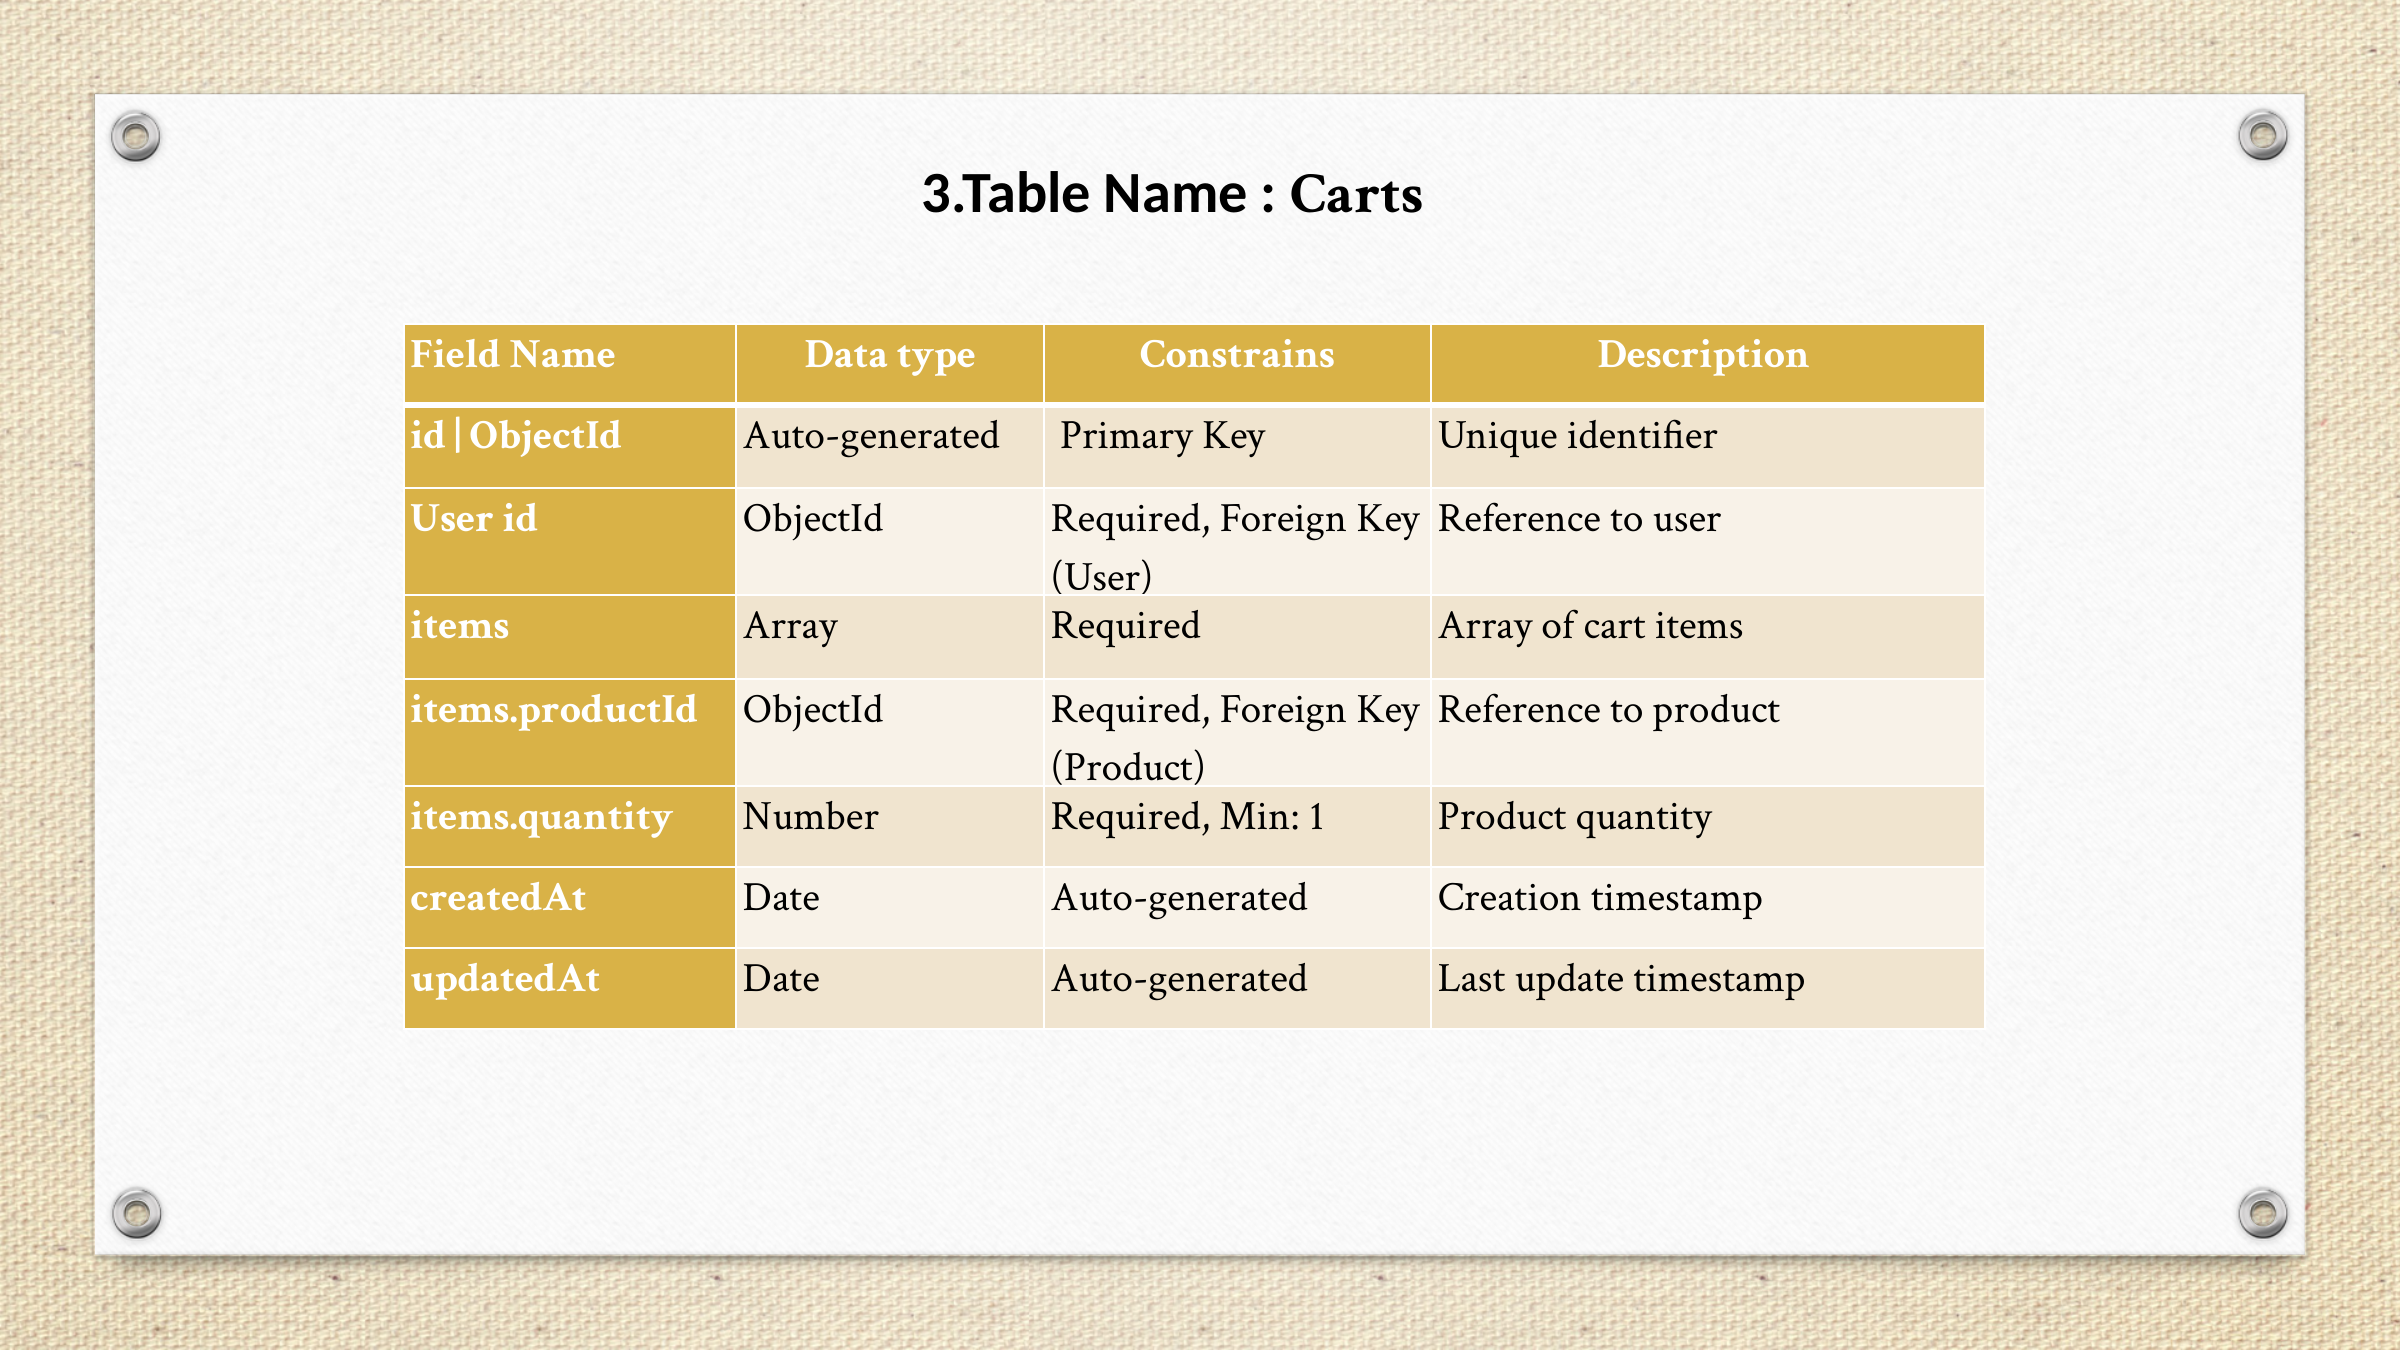

3.Table Name : Carts

| Field Name | Data type | Constrains | Description |
| --- | --- | --- | --- |
| id | ObjectId | Auto-generated | Primary Key | Unique identifier |
| User id | ObjectId | Required, Foreign Key (User) | Reference to user |
| items | Array | Required | Array of cart items |
| items.productId | ObjectId | Required, Foreign Key (Product) | Reference to product |
| items.quantity | Number | Required, Min: 1 | Product quantity |
| createdAt | Date | Auto-generated | Creation timestamp |
| updatedAt | Date | Auto-generated | Last update timestamp |